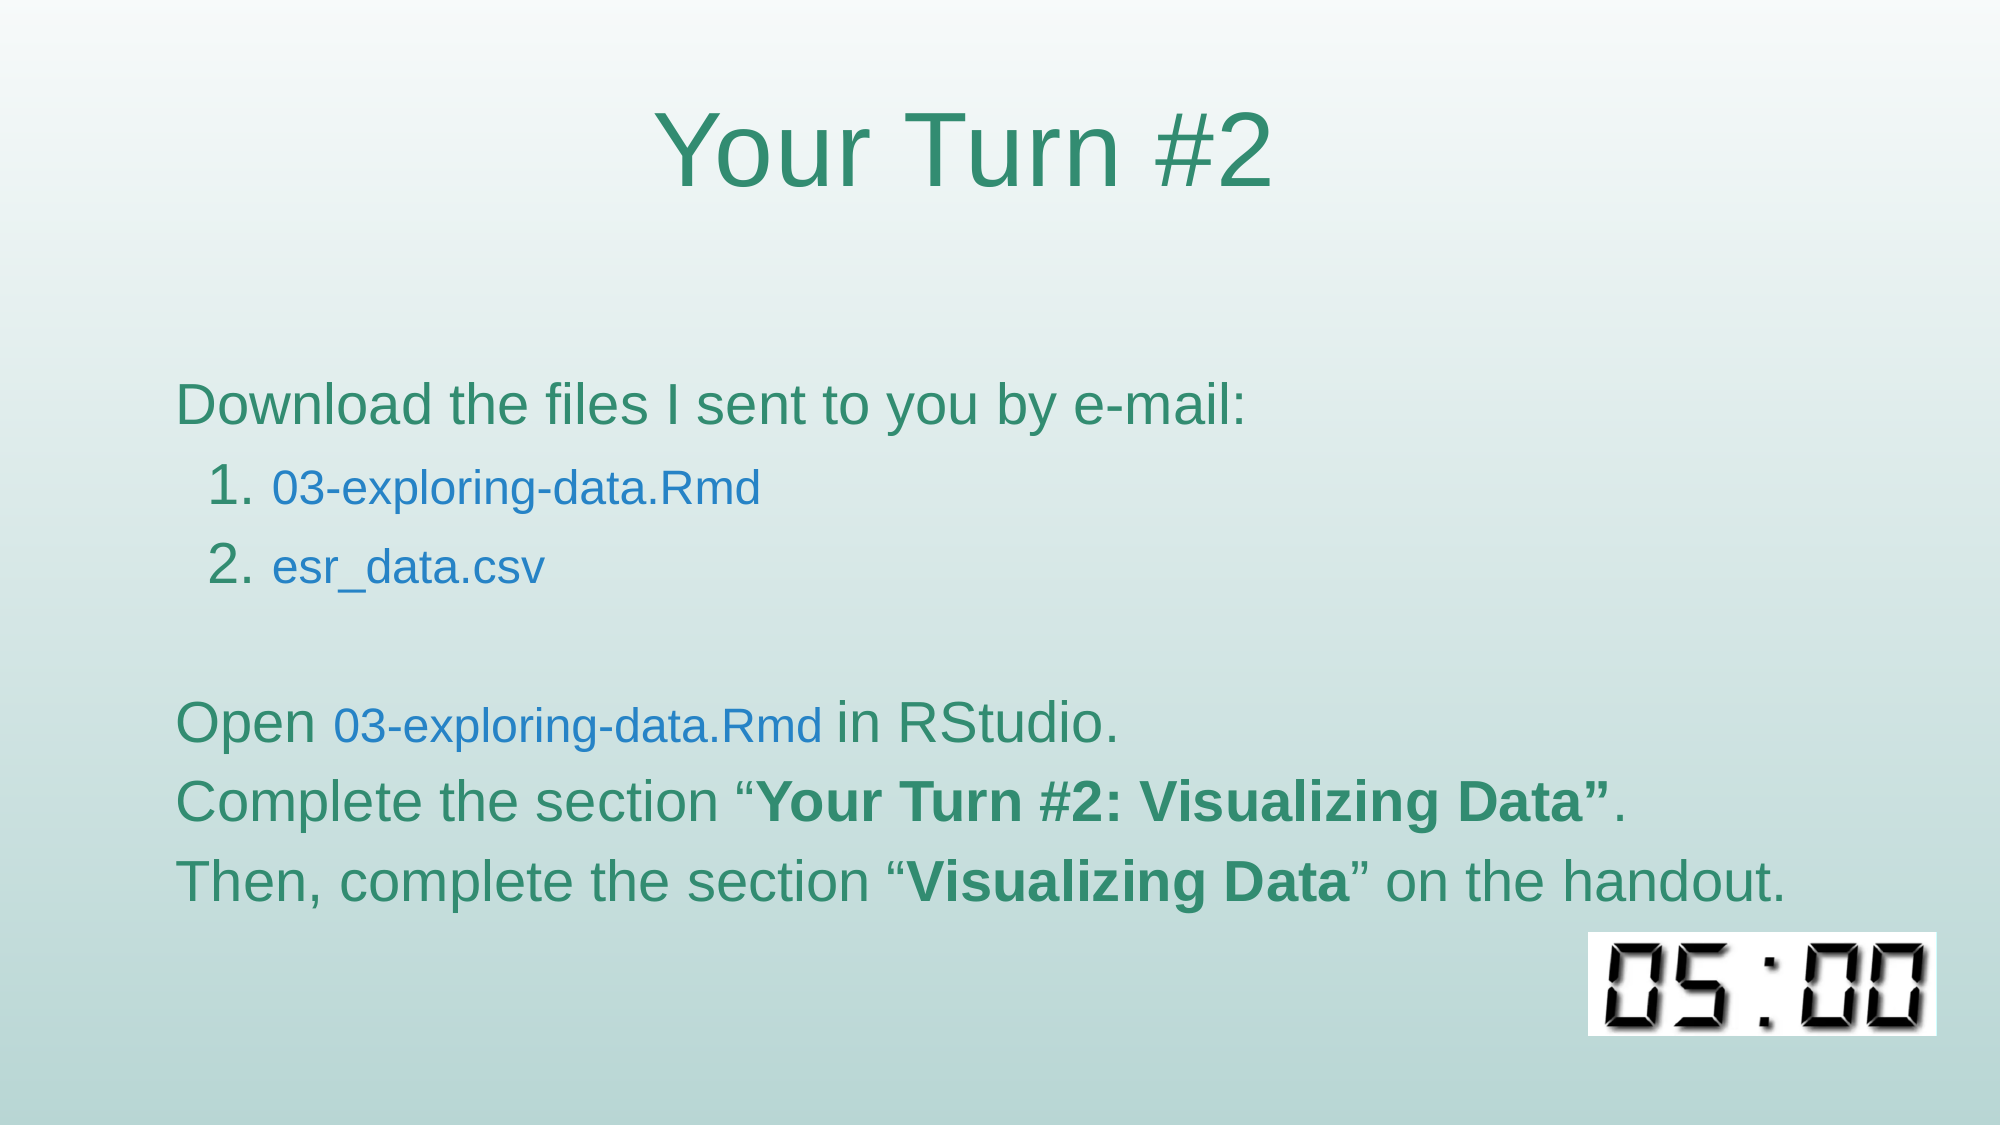

# Your Turn #2
Download the files I sent to you by e-mail:
  1. 03-exploring-data.Rmd
  2. esr_data.csv

Open 03-exploring-data.Rmd in RStudio.
Complete the section “Your Turn #2: Visualizing Data”.
Then, complete the section “Visualizing Data” on the handout.